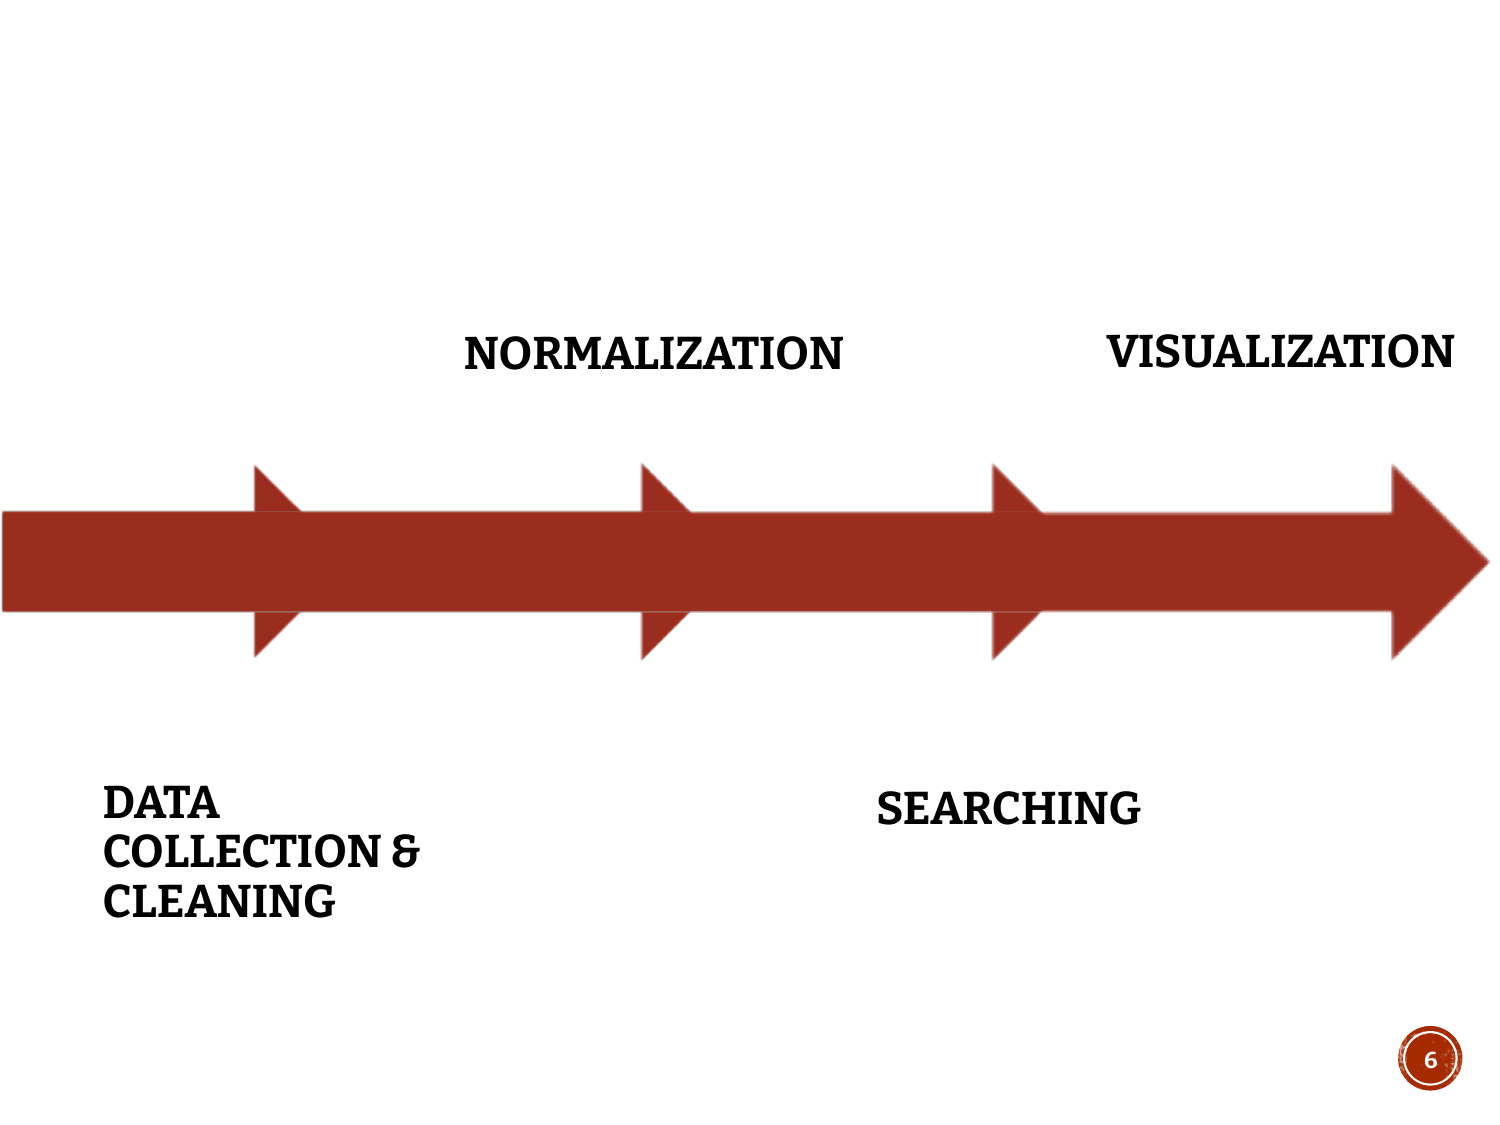

VISUALIZATION
NORMALIZATION

DATA COLLECTION & CLEANING
SEARCHING
6